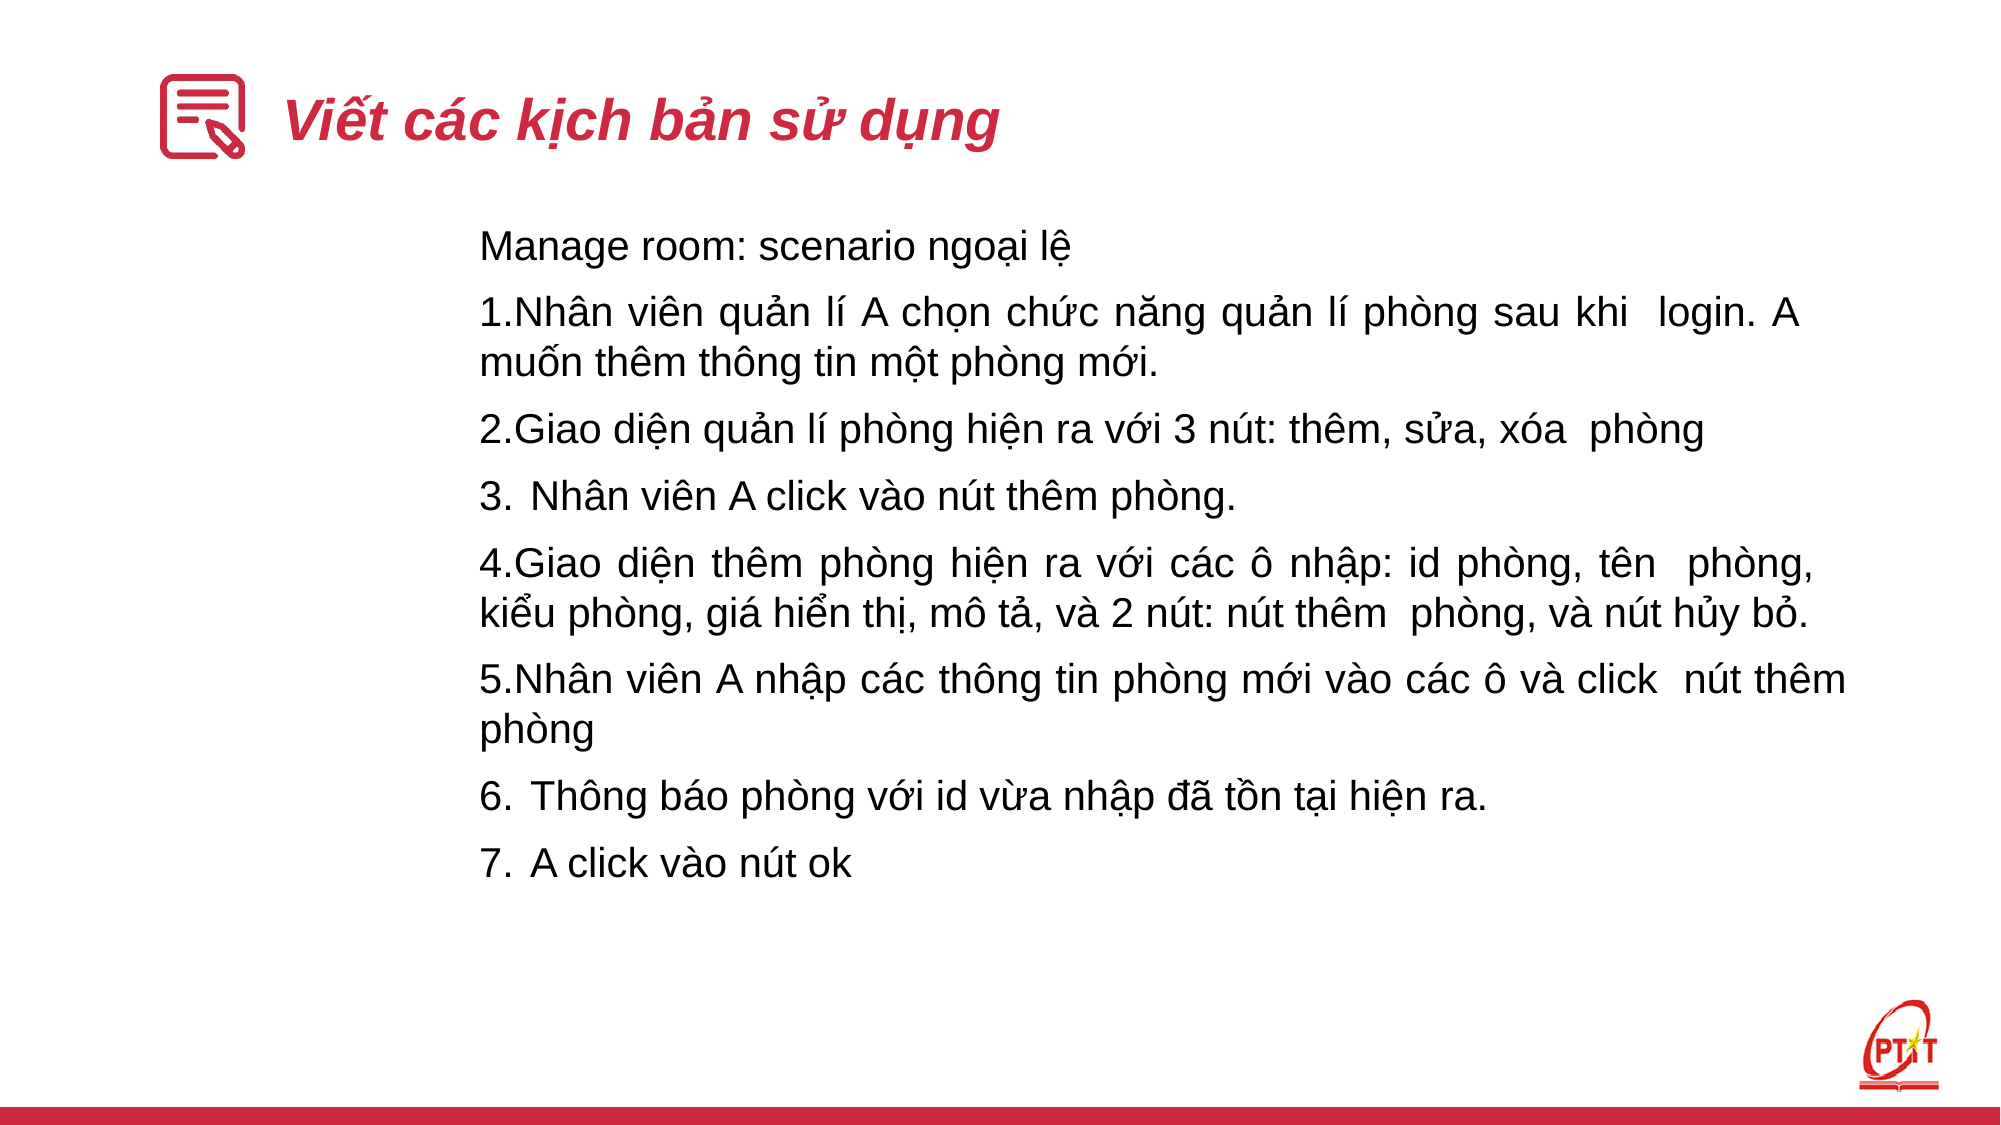

# Viết các kịch bản sử dụng
Manage room: scenario ngoại lệ
Nhân viên quản lí A chọn chức năng quản lí phòng sau khi  login. A muốn thêm thông tin một phòng mới.
Giao diện quản lí phòng hiện ra với 3 nút: thêm, sửa, xóa  phòng
Nhân viên A click vào nút thêm phòng.
Giao diện thêm phòng hiện ra với các ô nhập: id phòng, tên  phòng, kiểu phòng, giá hiển thị, mô tả, và 2 nút: nút thêm  phòng, và nút hủy bỏ.
Nhân viên A nhập các thông tin phòng mới vào các ô và click  nút thêm phòng
Thông báo phòng với id vừa nhập đã tồn tại hiện ra.
A click vào nút ok